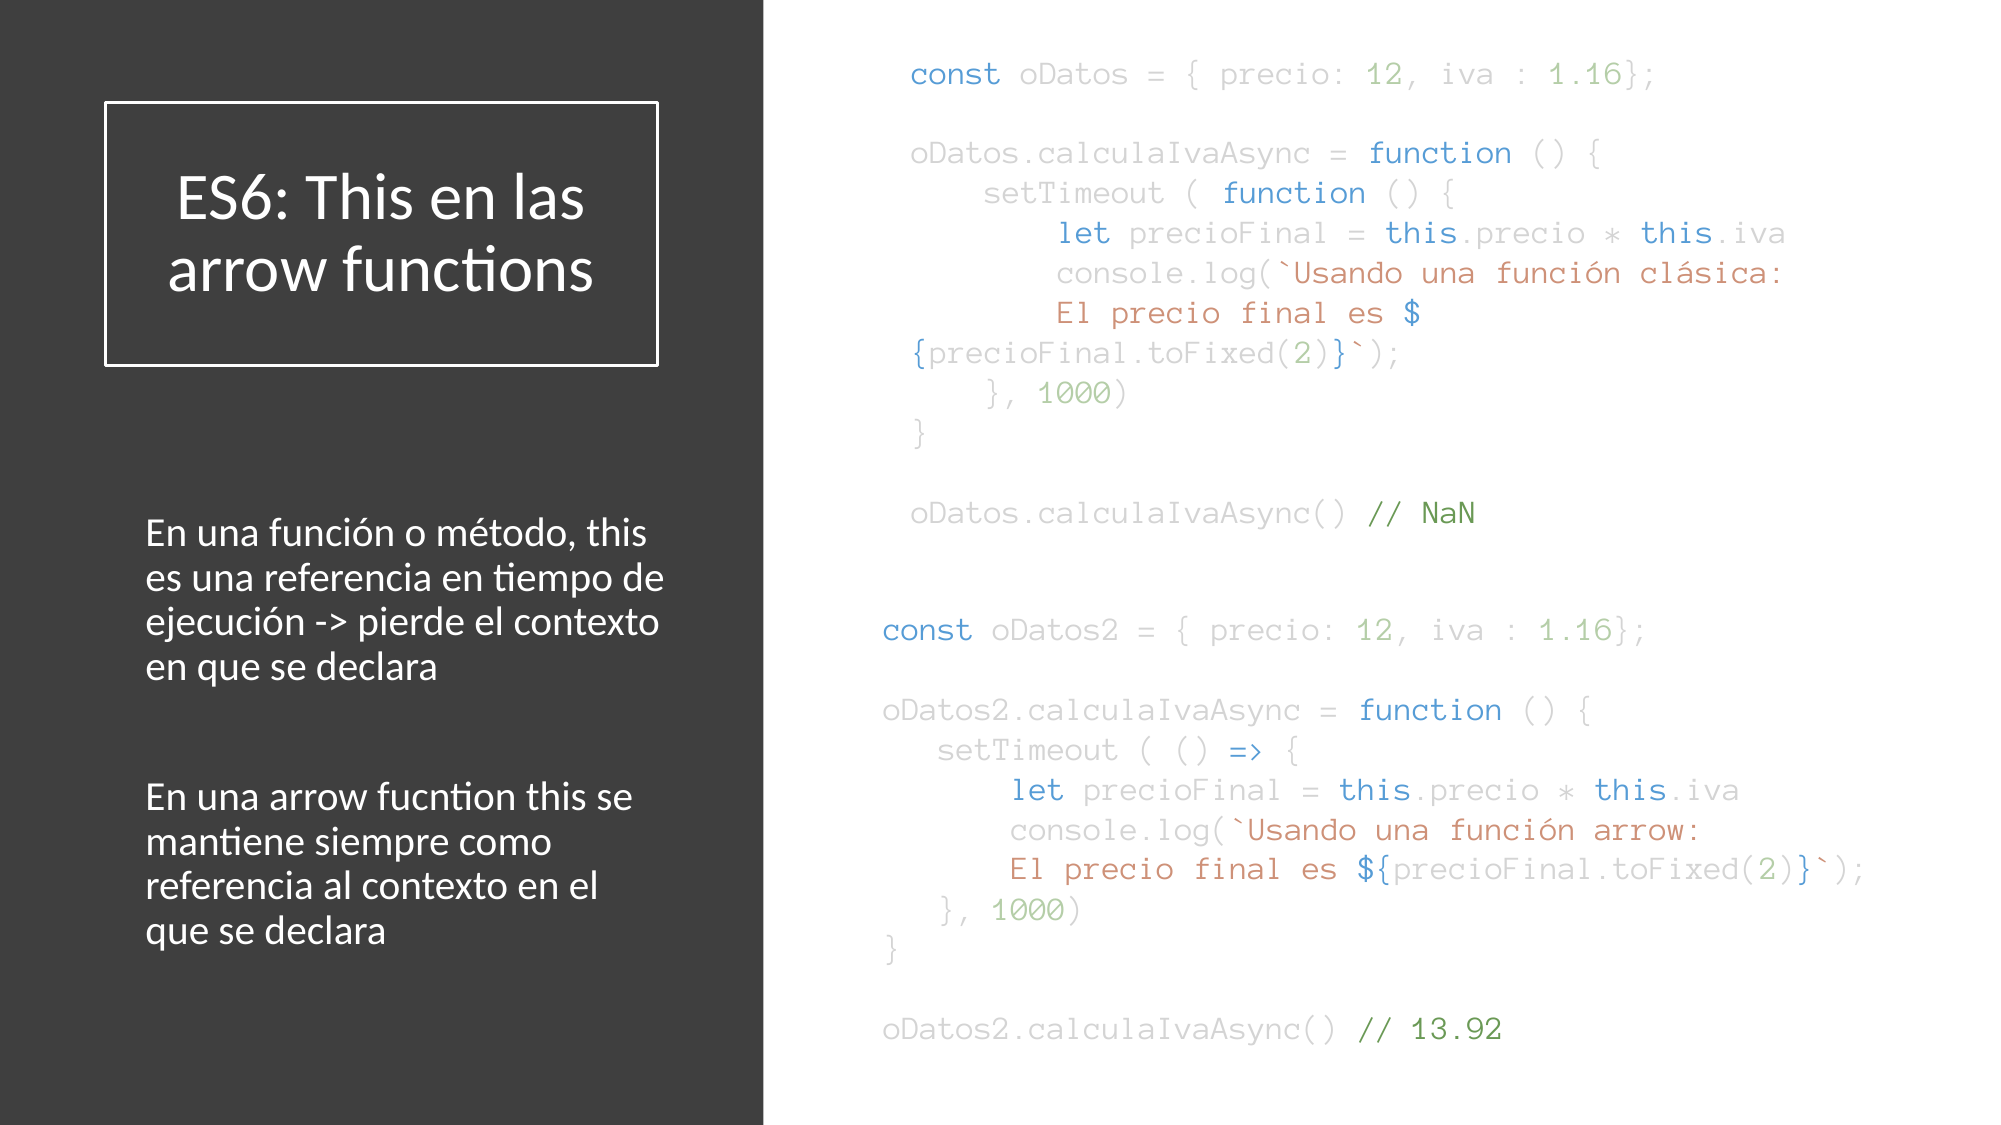

const oDatos = { precio: 12, iva : 1.16};

oDatos.calculaIvaAsync = function () {
    setTimeout ( function () {
        let precioFinal = this.precio * this.iva
        console.log(`Usando una función clásica:
        El precio final es ${precioFinal.toFixed(2)}`);
    }, 1000)
}
oDatos.calculaIvaAsync() // NaN
# ES6: This en las arrow functions

En una función o método, this es una referencia en tiempo de ejecución -> pierde el contexto en que se declara

En una arrow fucntion this se mantiene siempre como referencia al contexto en el que se declara

const oDatos2 = { precio: 12, iva : 1.16};
oDatos2.calculaIvaAsync = function () {
   setTimeout ( () => {
       let precioFinal = this.precio * this.iva
       console.log(`Usando una función arrow:
       El precio final es ${precioFinal.toFixed(2)}`);
   }, 1000)
}
oDatos2.calculaIvaAsync() // 13.92